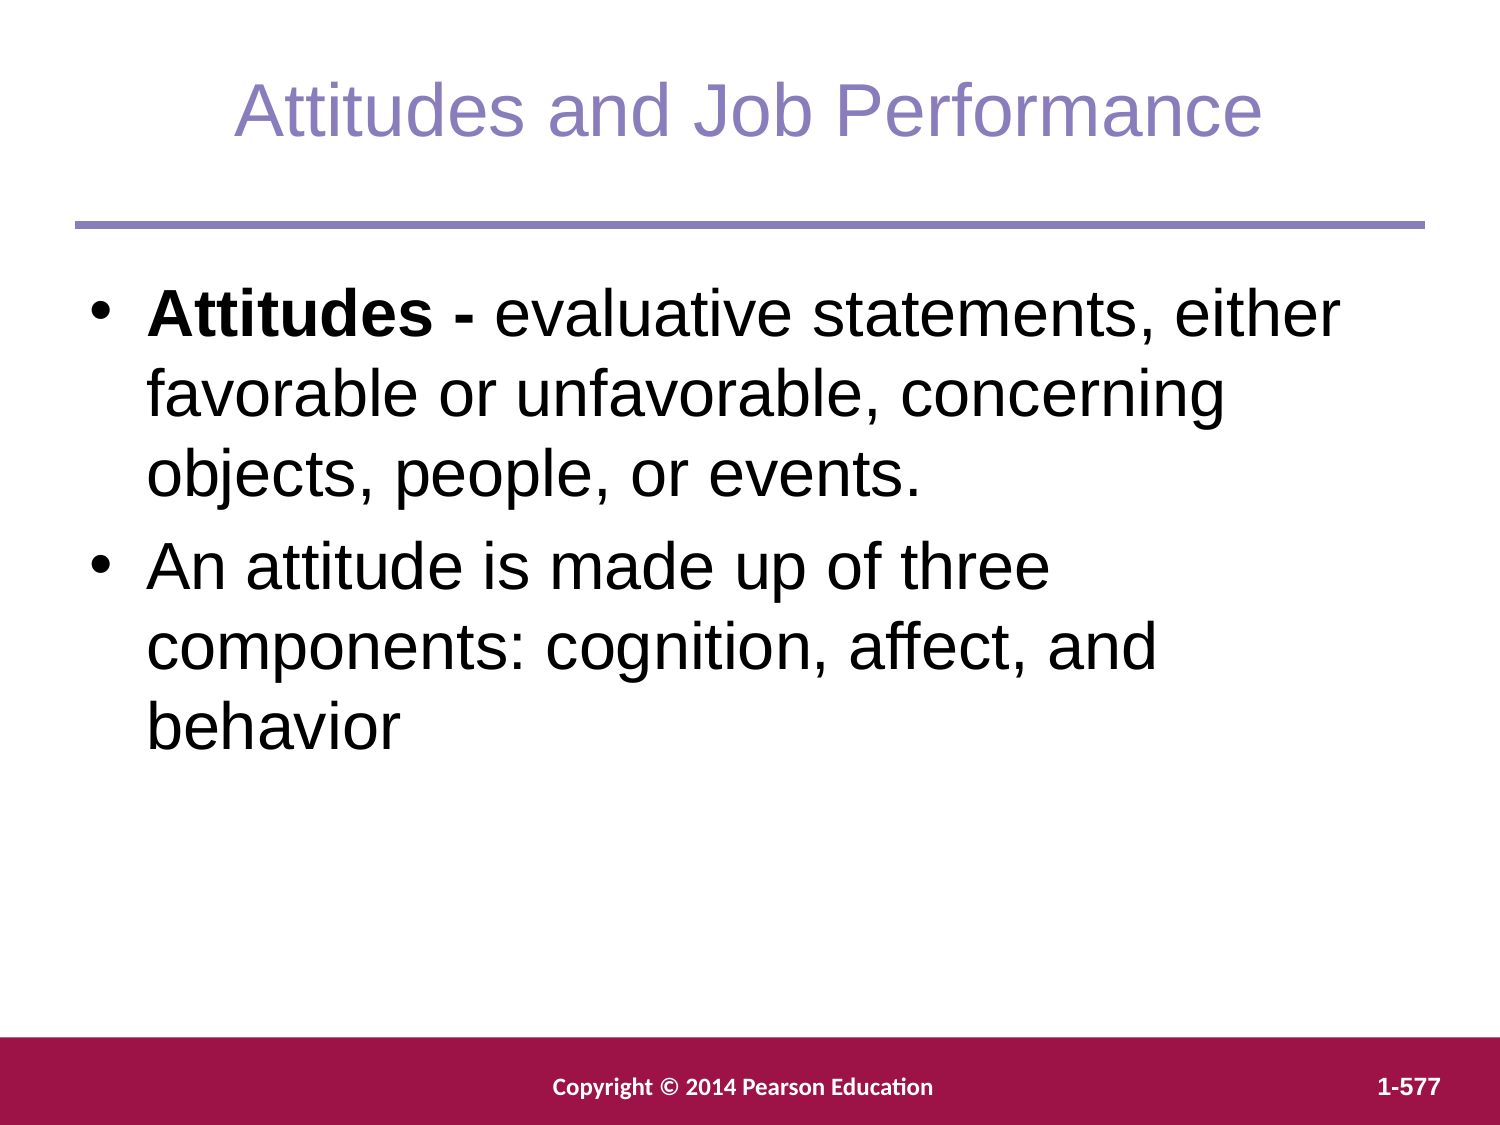

Attitudes and Job Performance
Attitudes - evaluative statements, either favorable or unfavorable, concerning objects, people, or events.
An attitude is made up of three components: cognition, affect, and behavior